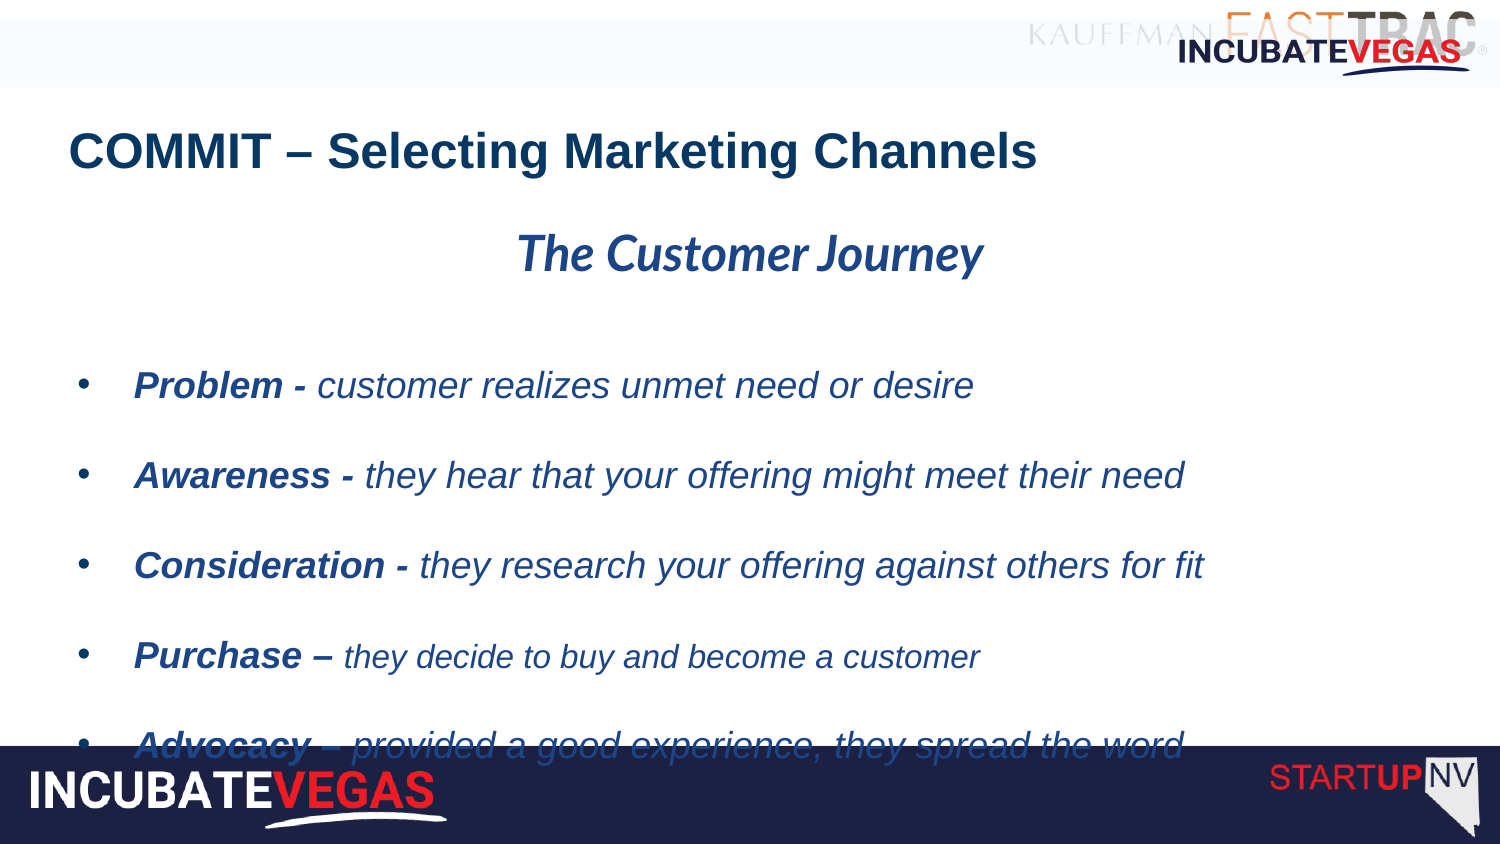

COMMIT – Selecting Marketing Channels
The Customer Journey
Problem - customer realizes unmet need or desire
Awareness - they hear that your offering might meet their need
Consideration - they research your offering against others for fit
Purchase – they decide to buy and become a customer
Advocacy – provided a good experience, they spread the word